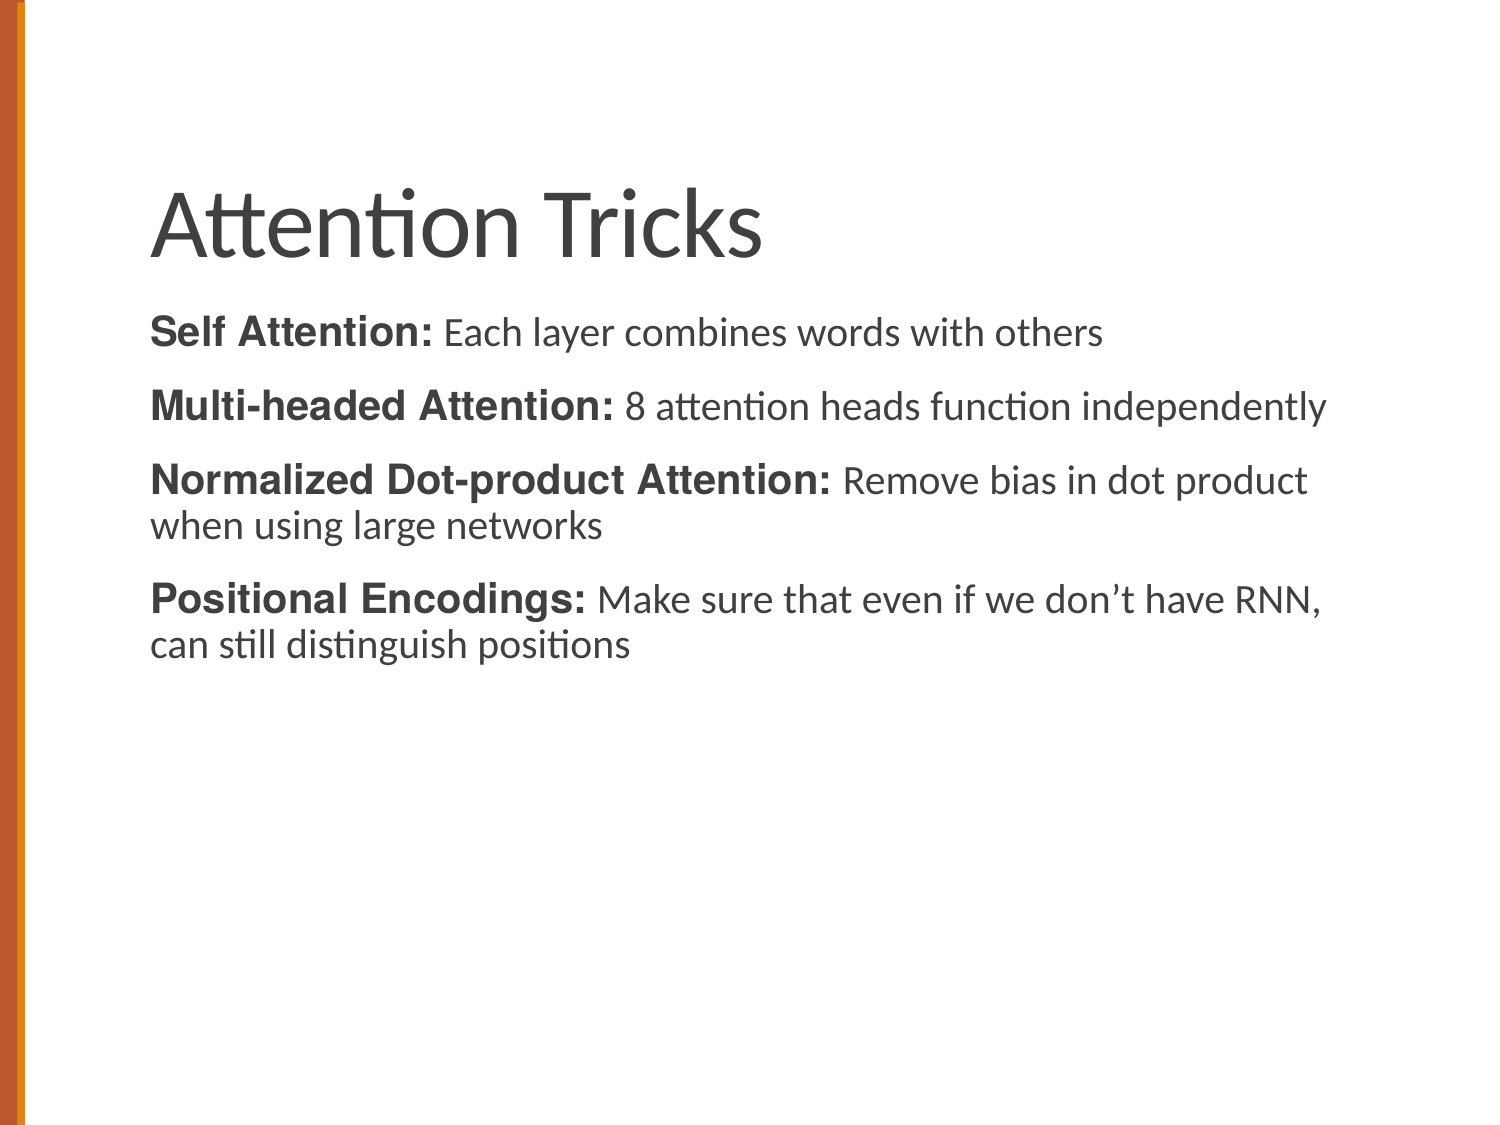

# Attention Tricks
Self Attention: Each layer combines words with others
Multi-headed Attention: 8 attention heads function independently
Normalized Dot-product Attention: Remove bias in dot product when using large networks
Positional Encodings: Make sure that even if we don’t have RNN, can still distinguish positions